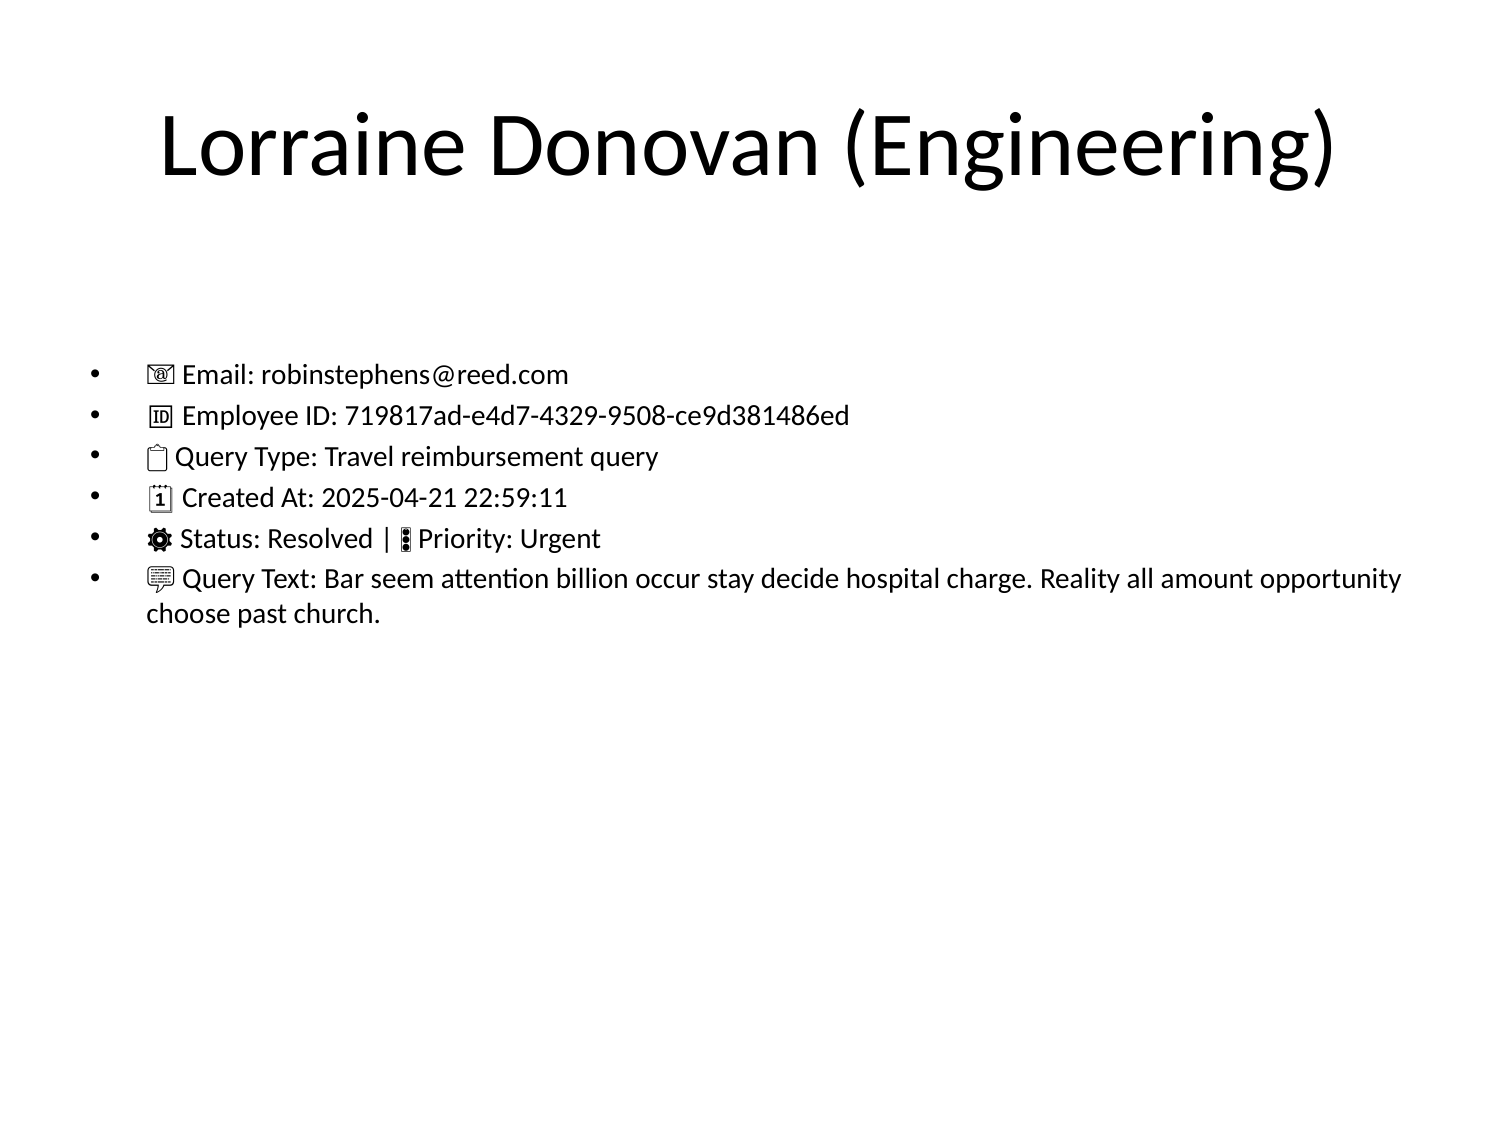

# Lorraine Donovan (Engineering)

📧 Email: robinstephens@reed.com
🆔 Employee ID: 719817ad-e4d7-4329-9508-ce9d381486ed
📋 Query Type: Travel reimbursement query
🗓 Created At: 2025-04-21 22:59:11
⚙ Status: Resolved | 🚦 Priority: Urgent
💬 Query Text: Bar seem attention billion occur stay decide hospital charge. Reality all amount opportunity choose past church.